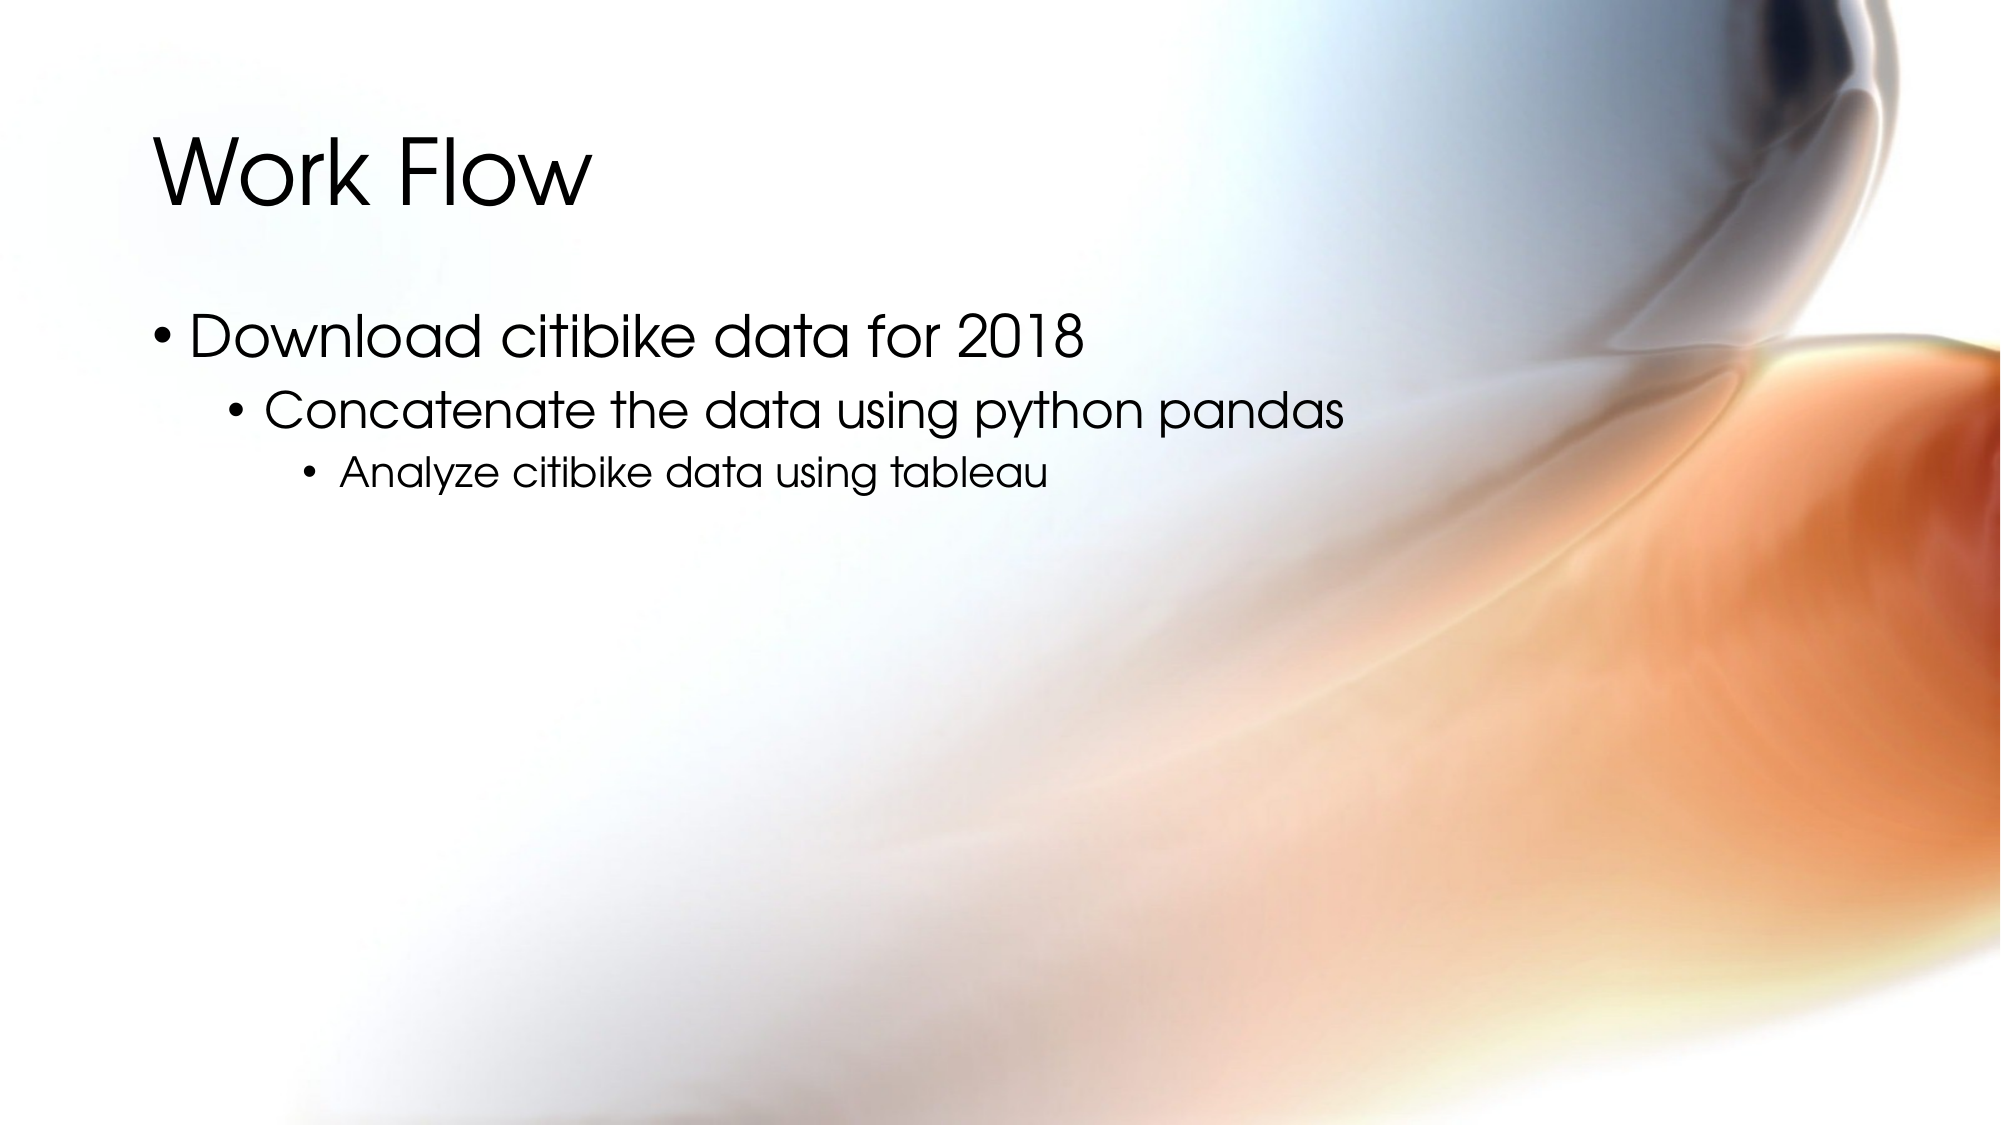

# Work Flow
Download citibike data for 2018
Concatenate the data using python pandas
Analyze citibike data using tableau